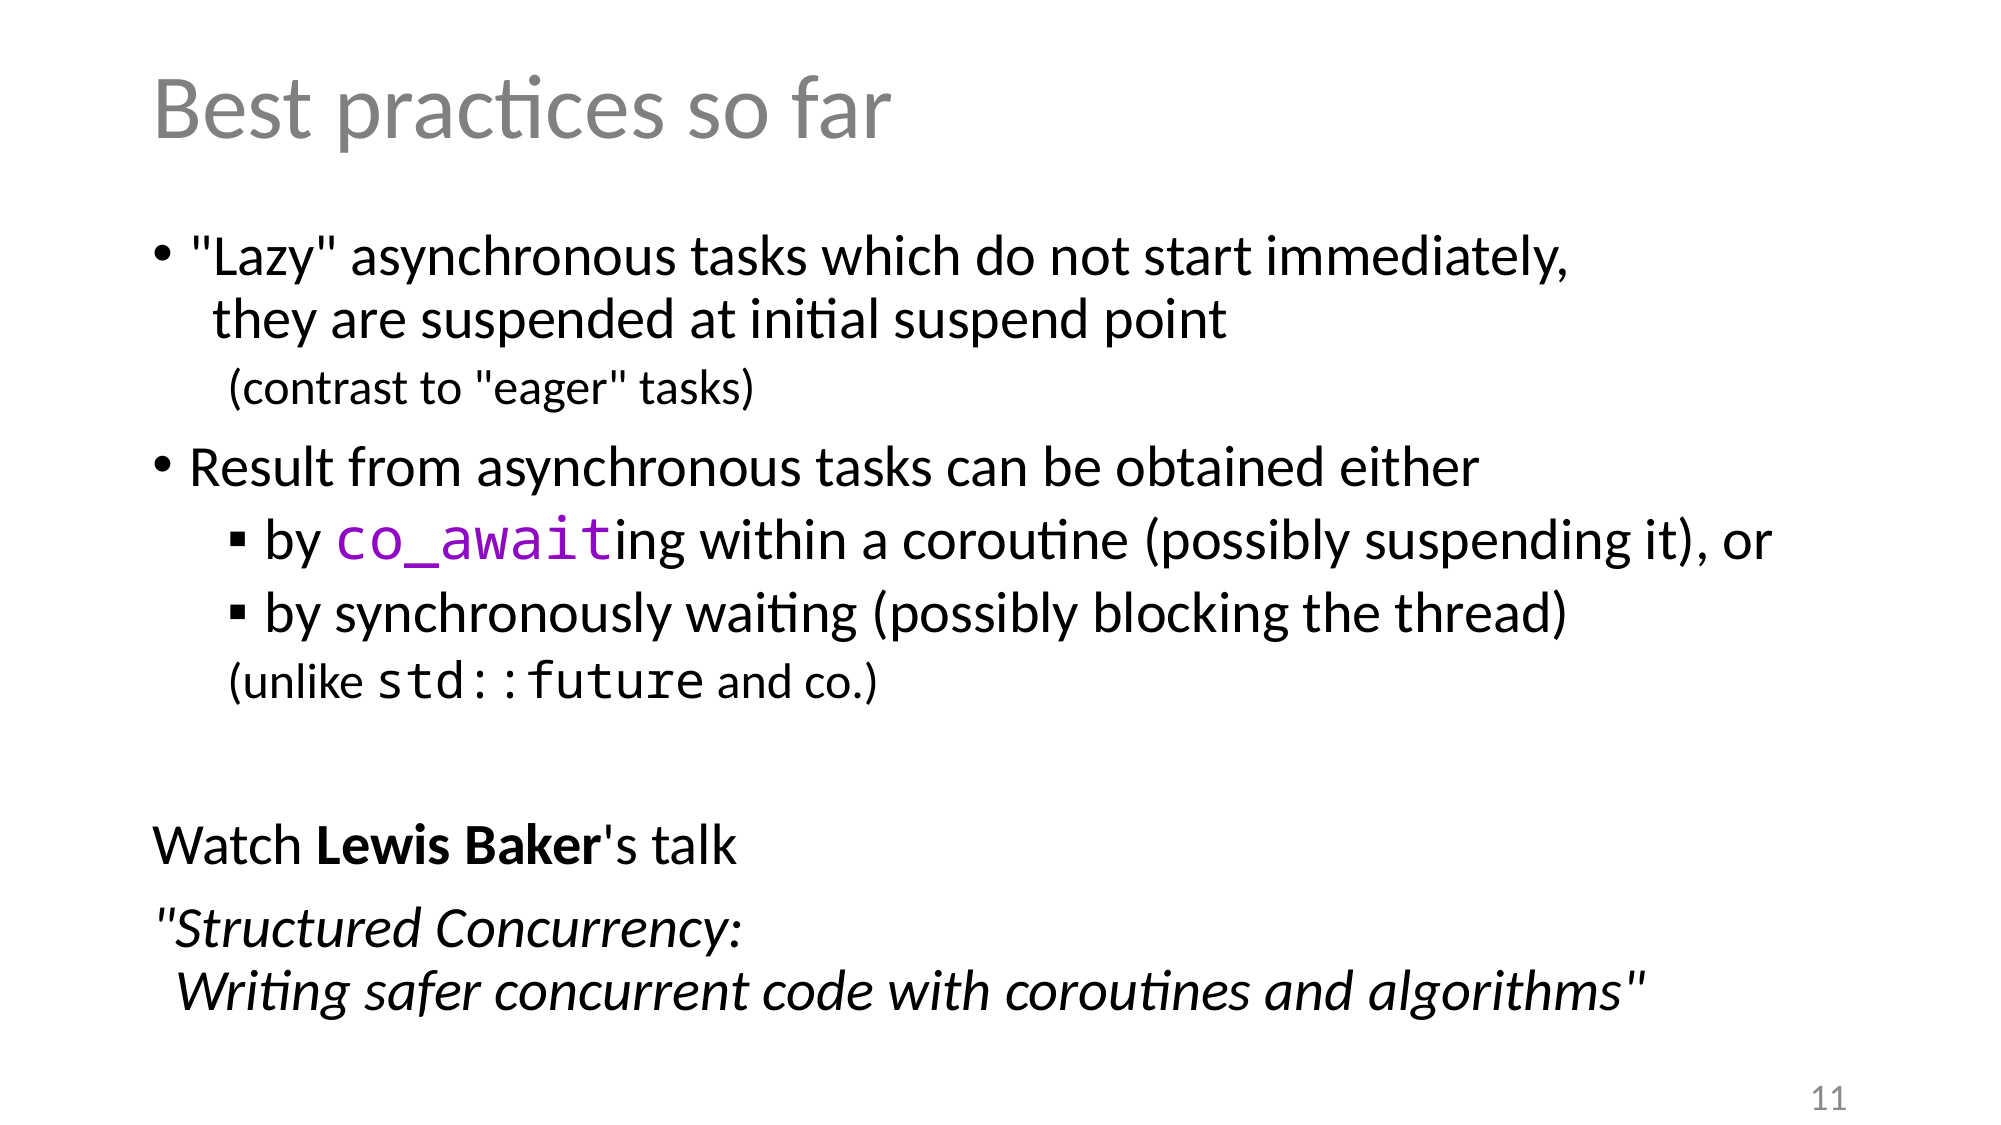

# Best practices so far
"Lazy" asynchronous tasks which do not start immediately,
 they are suspended at initial suspend point
(contrast to "eager" tasks)
Result from asynchronous tasks can be obtained either
by co_­awaiting within a coroutine (possibly suspending it), or
by synchronously waiting (possibly blocking the thread)
(unlike std::future and co.)

Watch Lewis Baker's talk
"Structured Concurrency:
 Writing safer concurrent code with coroutines and algorithms"
11